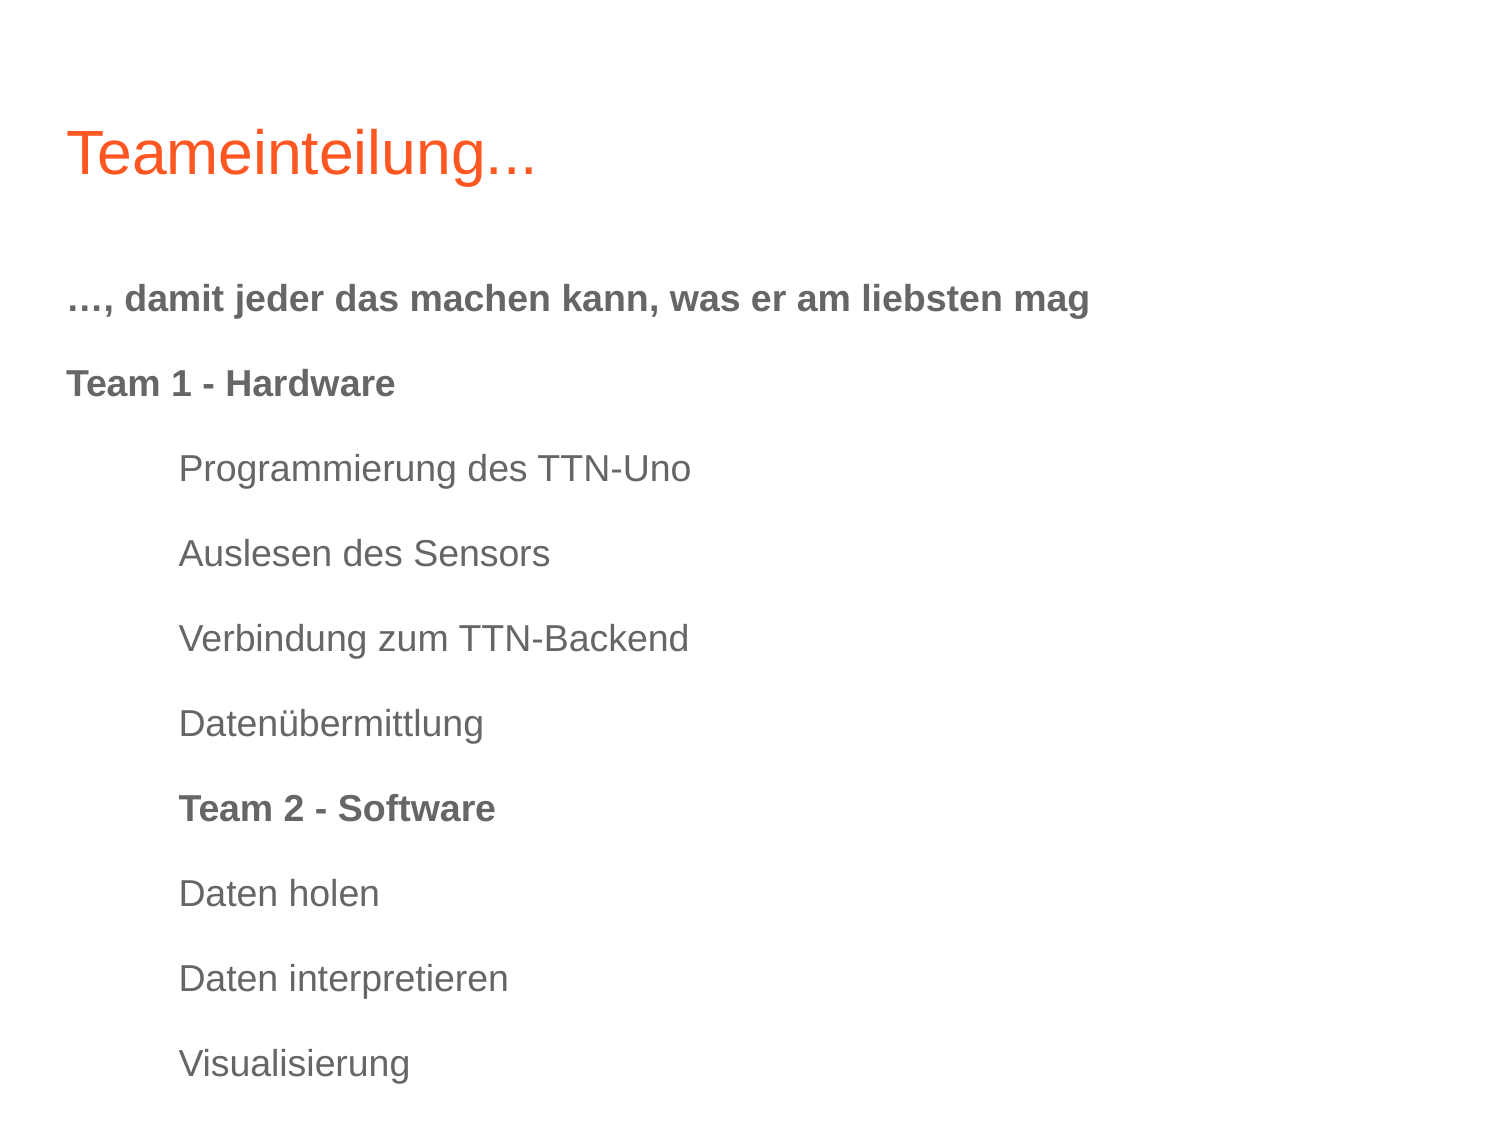

# Teameinteilung...
…, damit jeder das machen kann, was er am liebsten mag
Team 1 - Hardware
Programmierung des TTN-Uno
Auslesen des Sensors
Verbindung zum TTN-Backend
Datenübermittlung
Team 2 - Software
Daten holen
Daten interpretieren
Visualisierung
Entwicklung einer GUI/o.ä